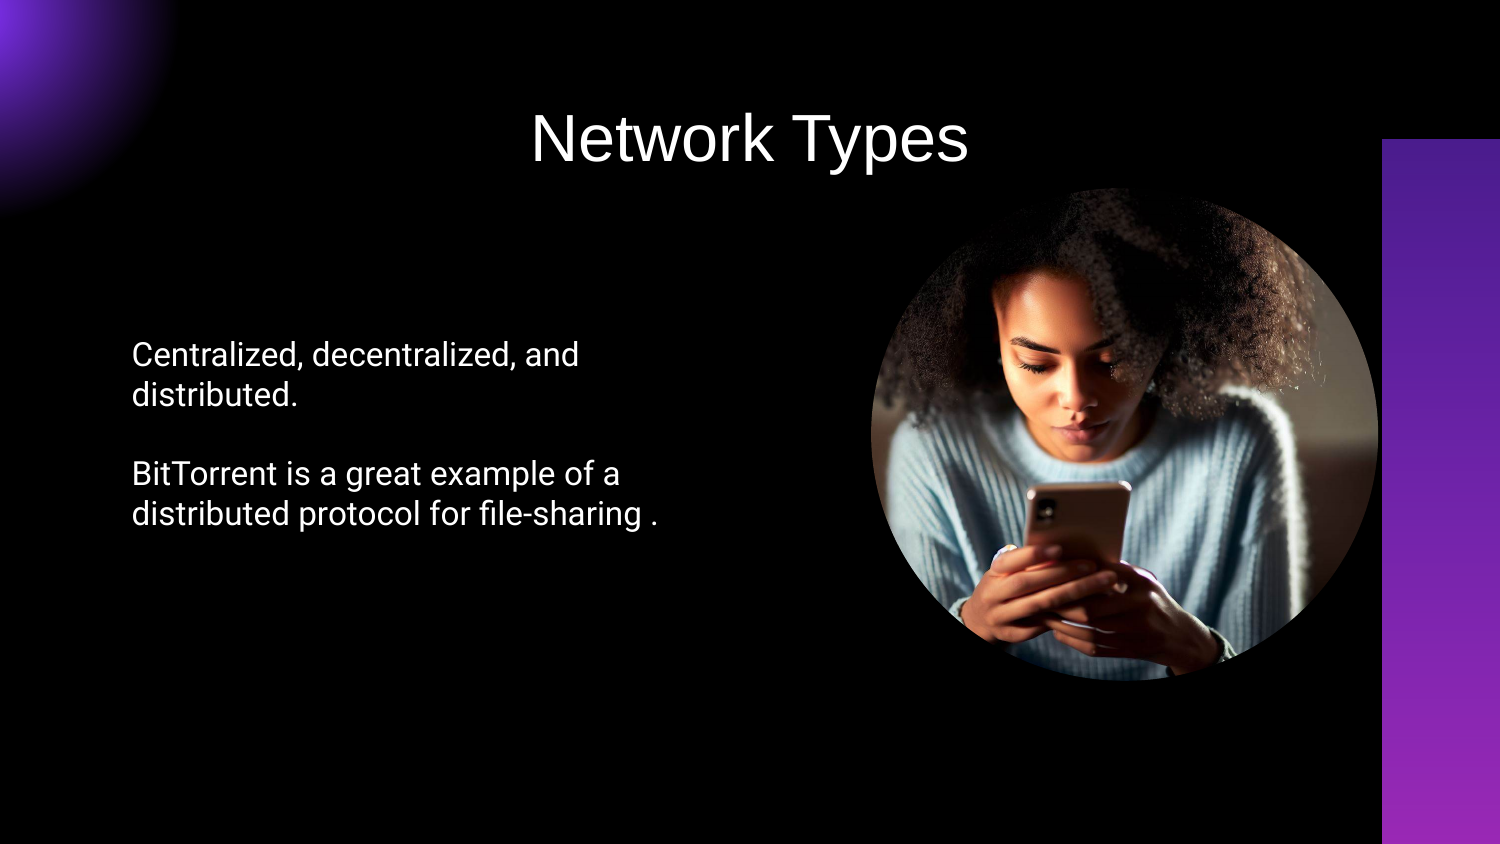

Network Types

Centralized, decentralized, and distributed.

BitTorrent is a great example of a distributed protocol for file-sharing .